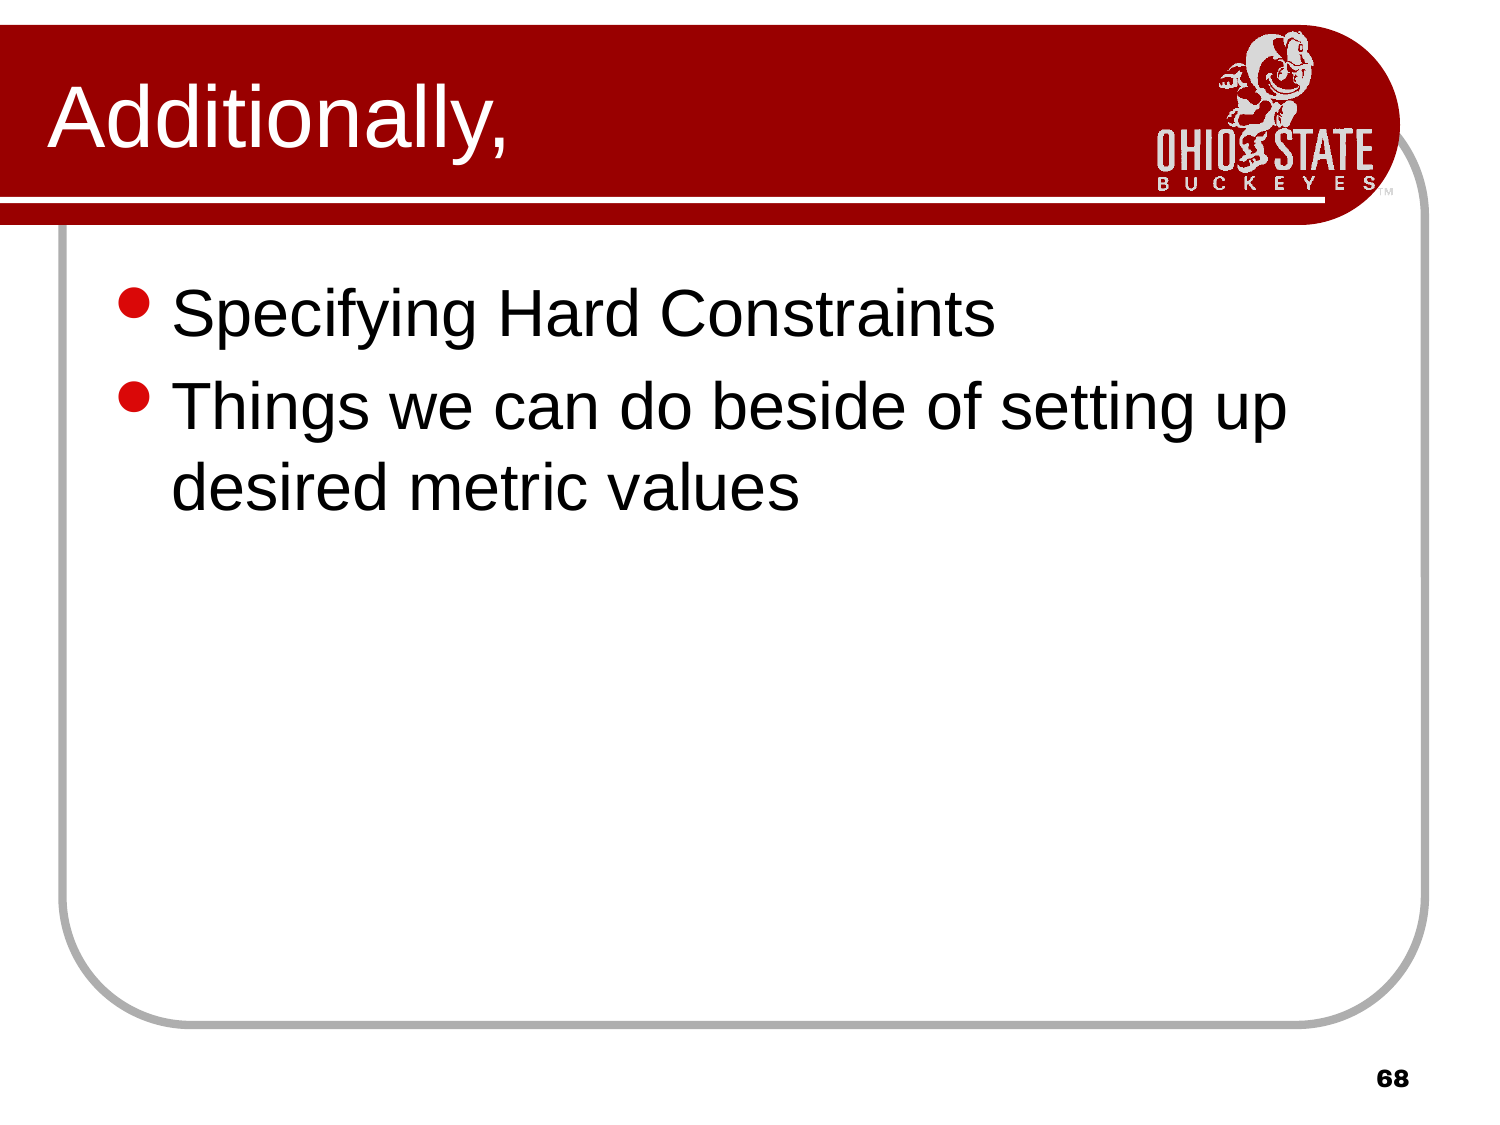

# Additionally,
Specifying Hard Constraints
Things we can do beside of setting up desired metric values

68